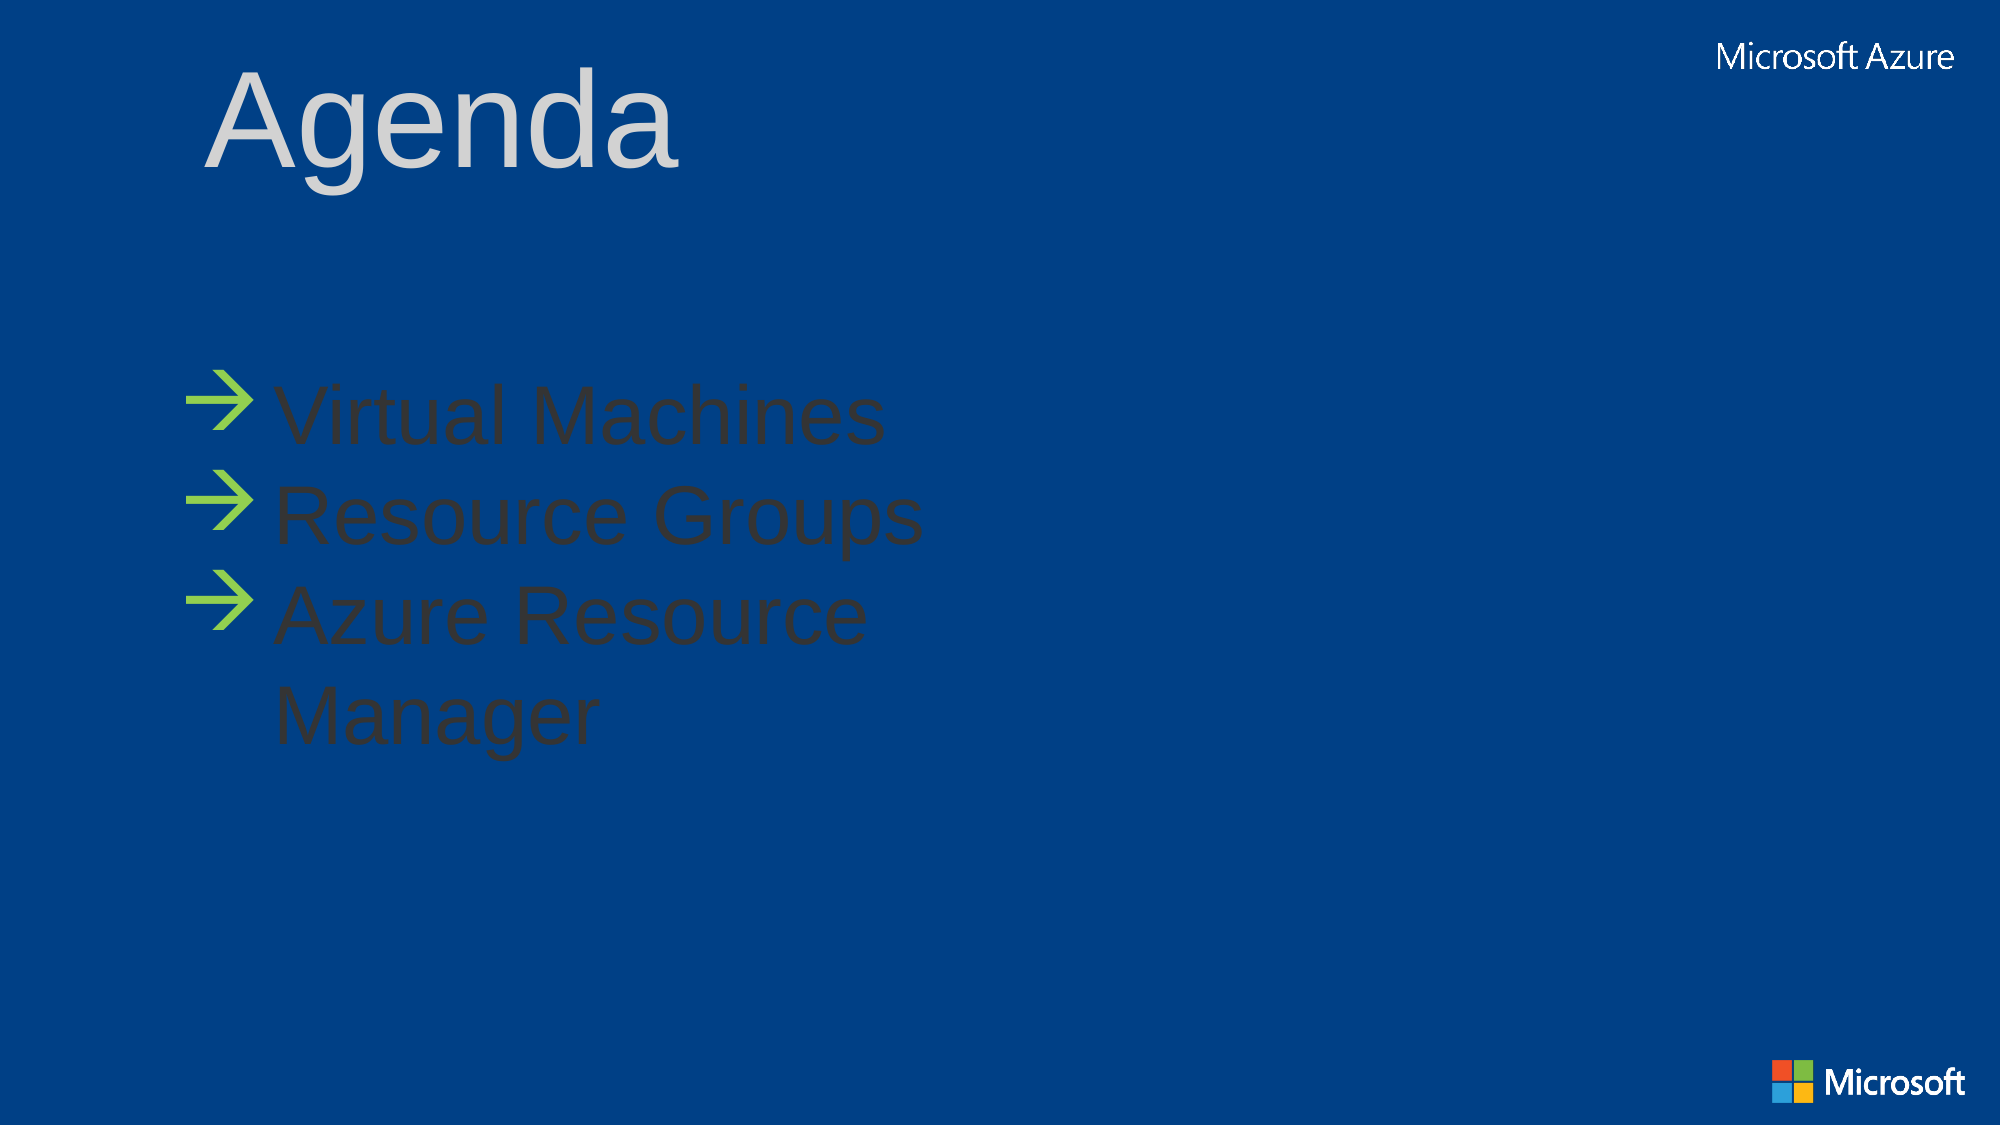

Agenda
Virtual Machines
Resource Groups
Azure Resource Manager